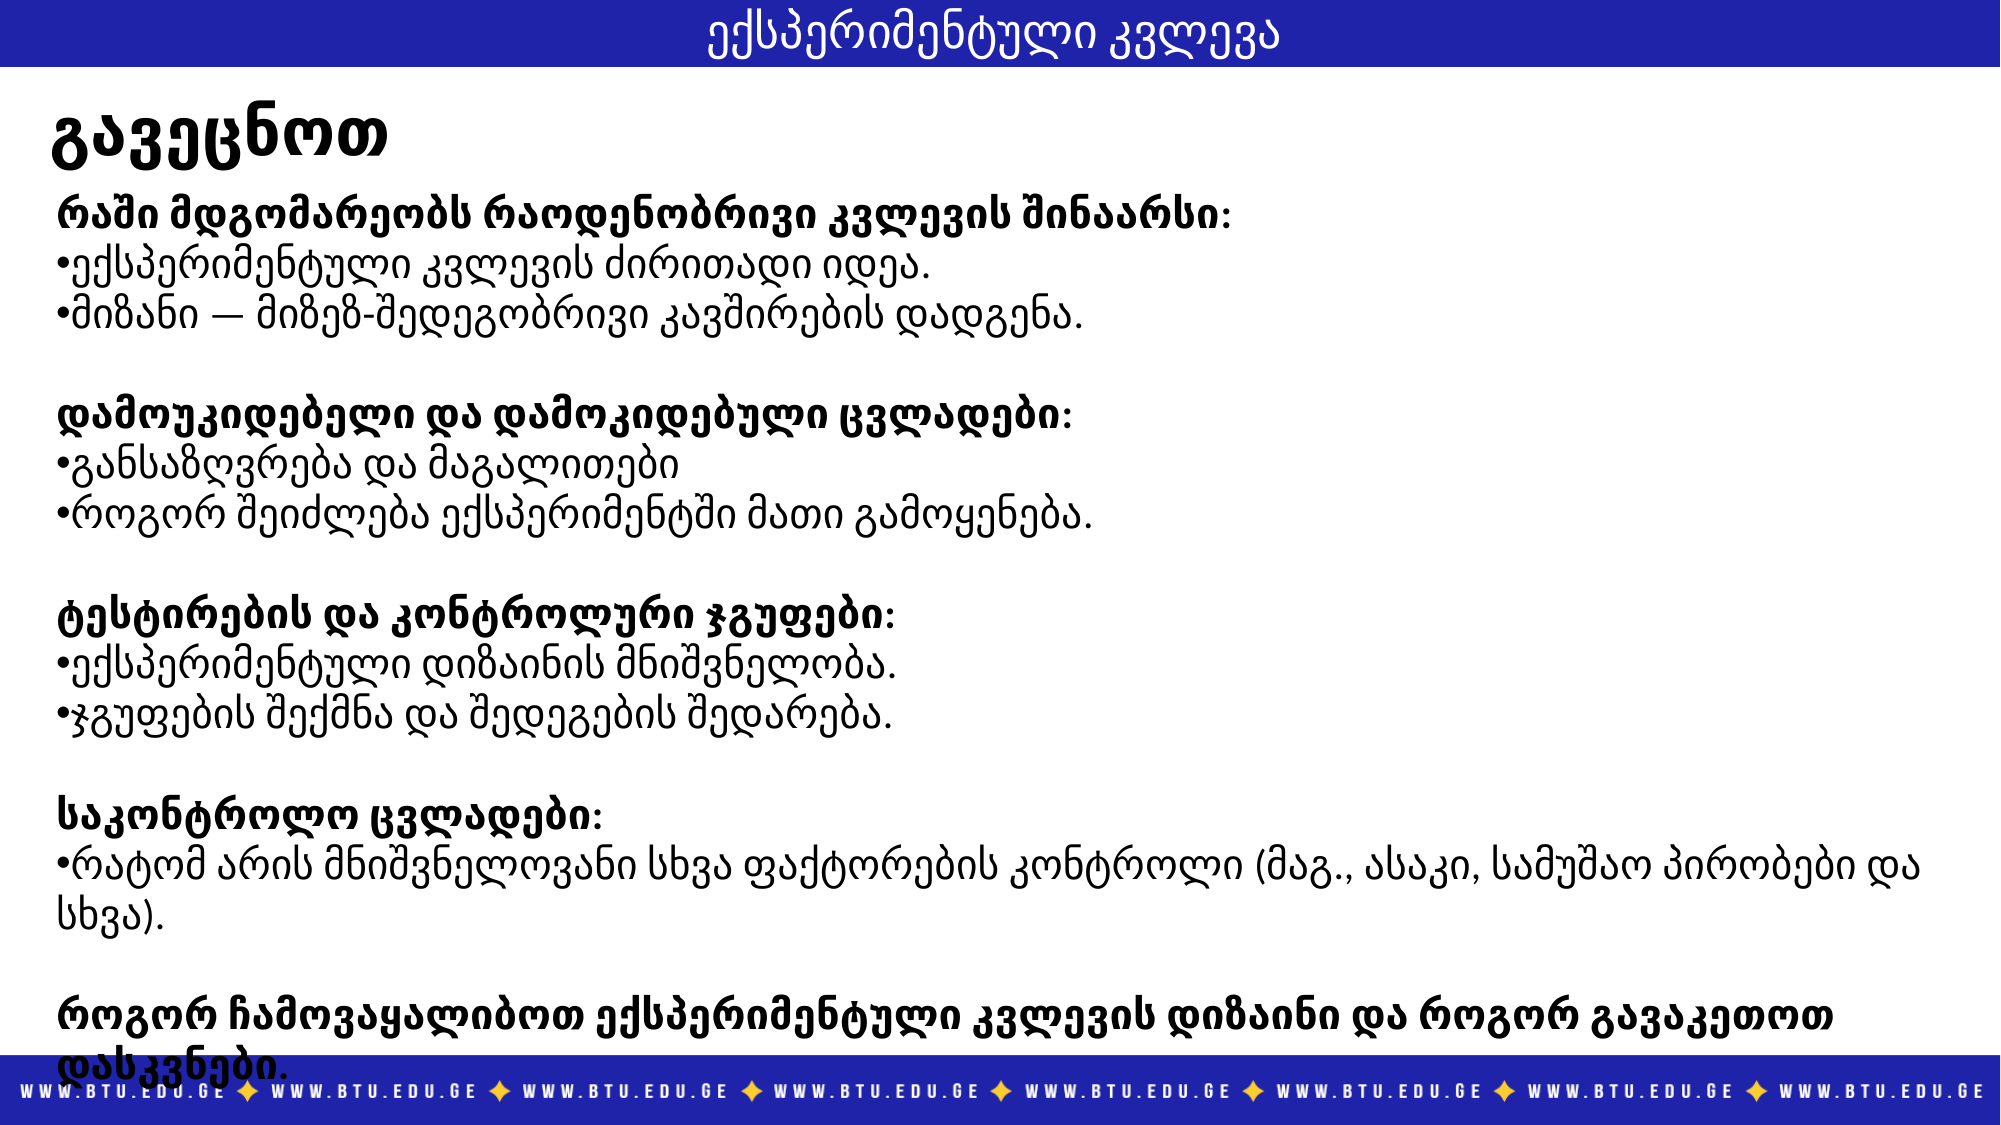

# ექსპერიმენტული კვლევა
გავეცნოთ
რაში მდგომარეობს რაოდენობრივი კვლევის შინაარსი:
ექსპერიმენტული კვლევის ძირითადი იდეა.
მიზანი — მიზეზ-შედეგობრივი კავშირების დადგენა.

დამოუკიდებელი და დამოკიდებული ცვლადები:
განსაზღვრება და მაგალითები
როგორ შეიძლება ექსპერიმენტში მათი გამოყენება.

ტესტირების და კონტროლური ჯგუფები:
ექსპერიმენტული დიზაინის მნიშვნელობა.
ჯგუფების შექმნა და შედეგების შედარება.

საკონტროლო ცვლადები:
რატომ არის მნიშვნელოვანი სხვა ფაქტორების კონტროლი (მაგ., ასაკი, სამუშაო პირობები და სხვა).

როგორ ჩამოვაყალიბოთ ექსპერიმენტული კვლევის დიზაინი და როგორ გავაკეთოთ დასკვნები.